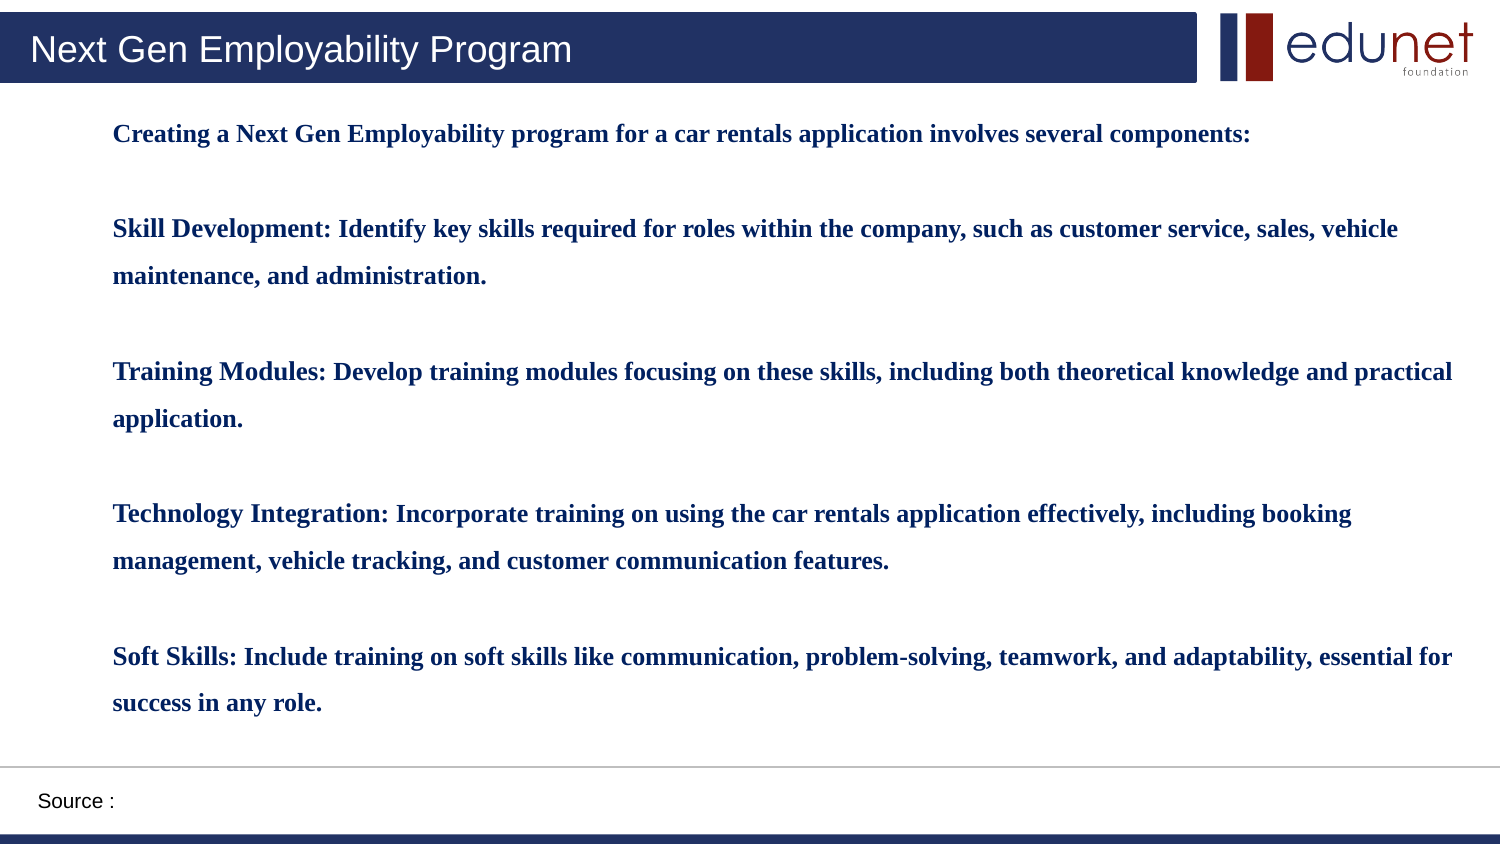

Creating a Next Gen Employability program for a car rentals application involves several components:

Skill Development: Identify key skills required for roles within the company, such as customer service, sales, vehicle maintenance, and administration.

Training Modules: Develop training modules focusing on these skills, including both theoretical knowledge and practical application.

Technology Integration: Incorporate training on using the car rentals application effectively, including booking management, vehicle tracking, and customer communication features.

Soft Skills: Include training on soft skills like communication, problem-solving, teamwork, and adaptability, essential for success in any role.
Source :